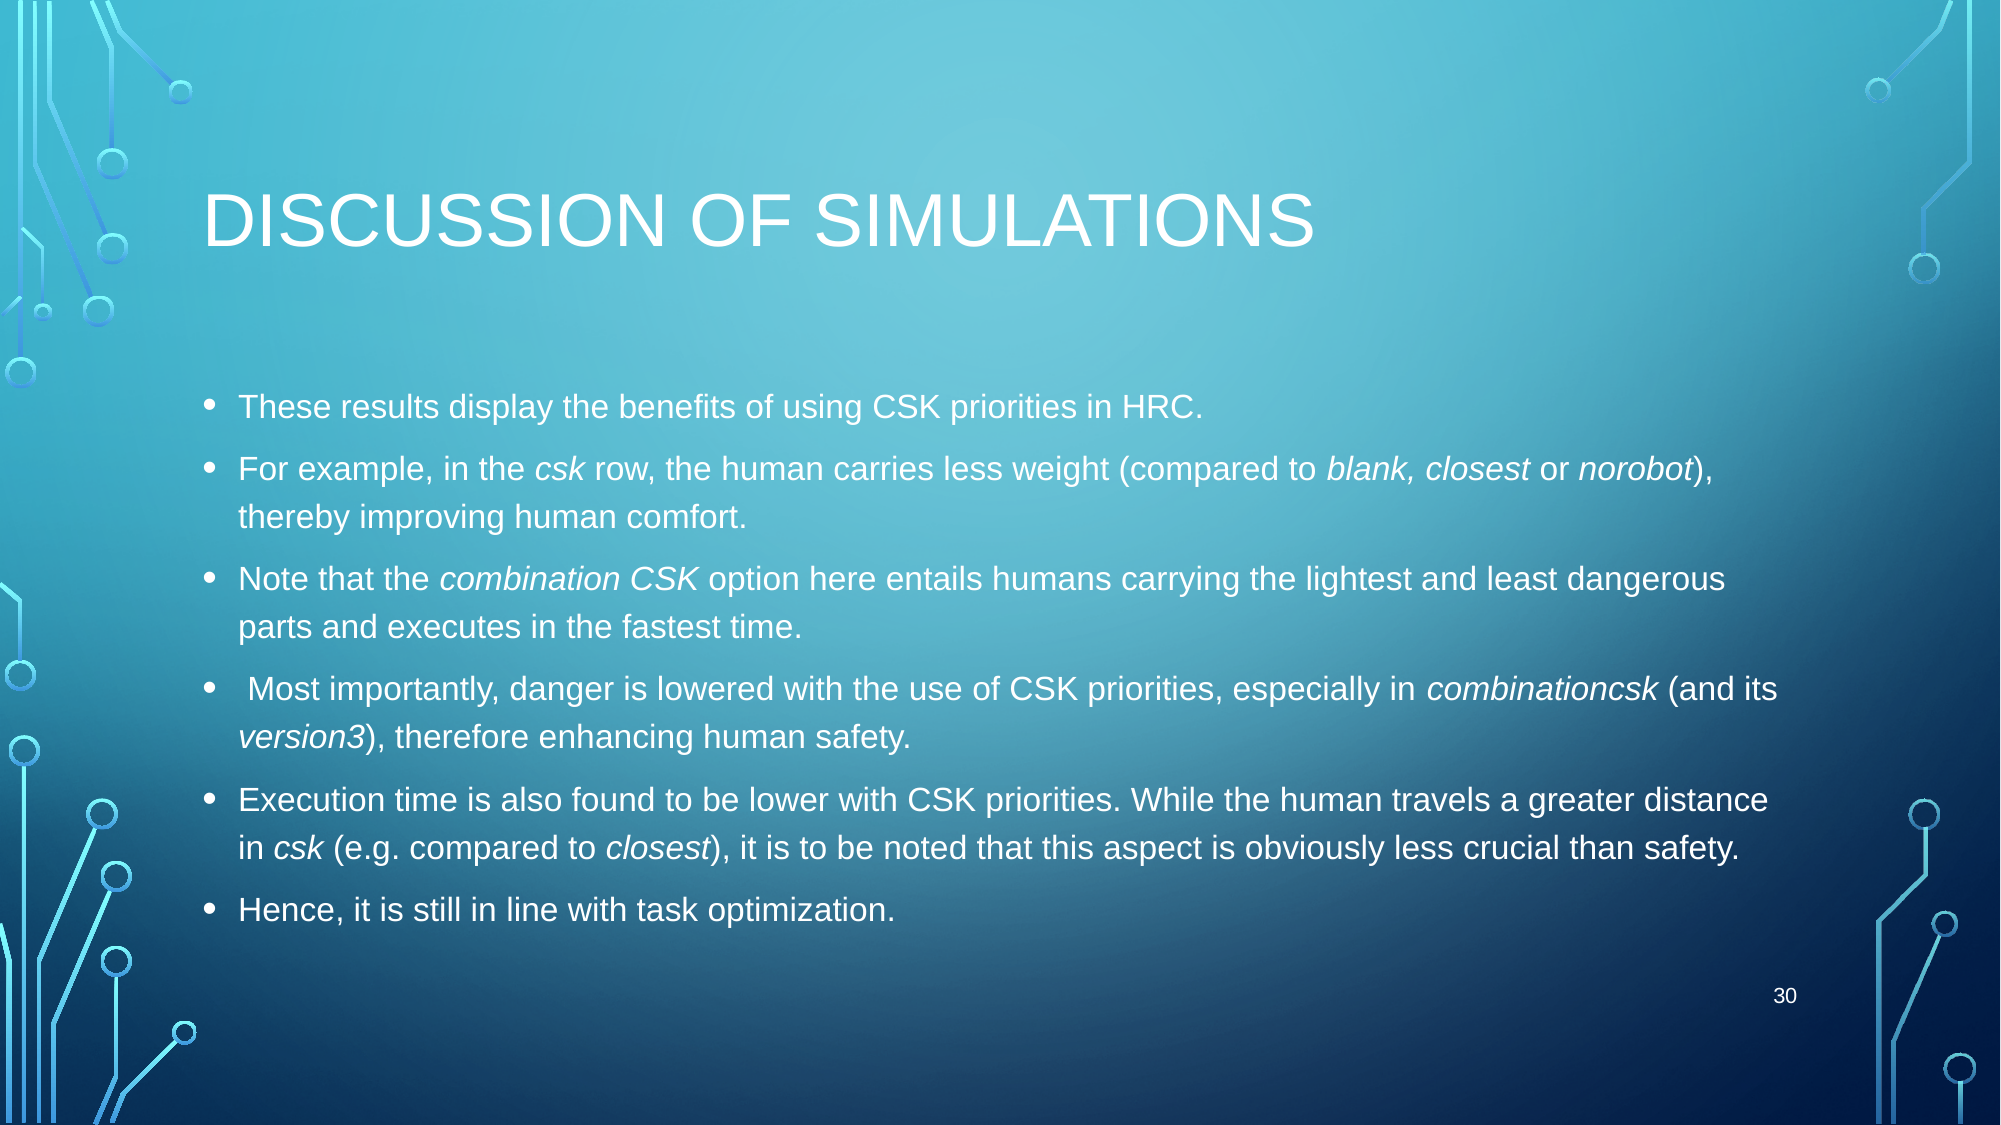

# Discussion of Simulations
These results display the benefits of using CSK priorities in HRC.
For example, in the csk row, the human carries less weight (compared to blank, closest or norobot), thereby improving human comfort.
Note that the combination CSK option here entails humans carrying the lightest and least dangerous parts and executes in the fastest time.
 Most importantly, danger is lowered with the use of CSK priorities, especially in combinationcsk (and its version3), therefore enhancing human safety.
Execution time is also found to be lower with CSK priorities. While the human travels a greater distance in csk (e.g. compared to closest), it is to be noted that this aspect is obviously less crucial than safety.
Hence, it is still in line with task optimization.

30